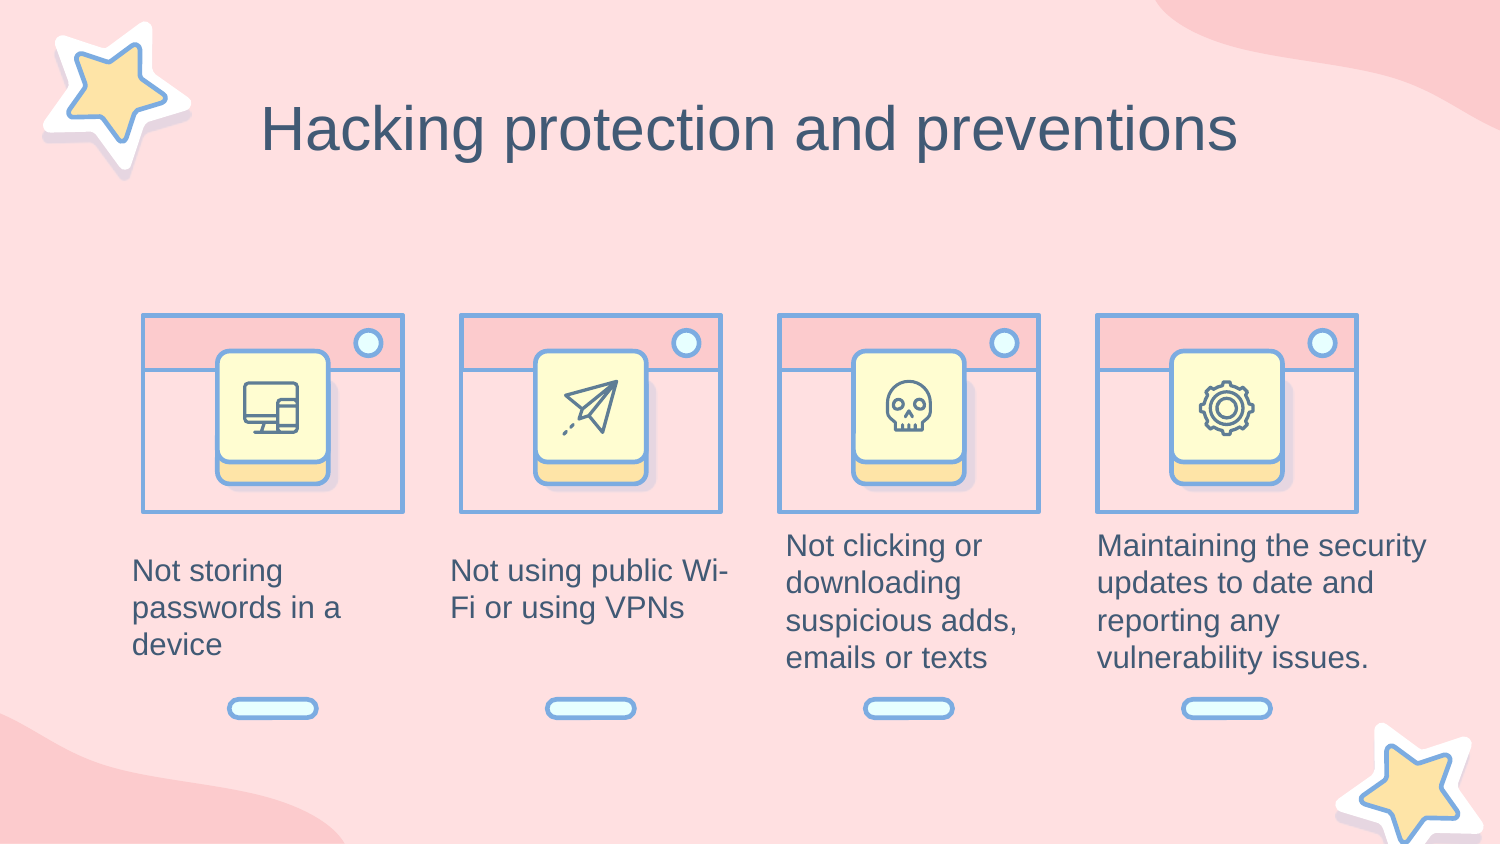

# Hacking protection and preventions

Not storing passwords in a device

Not using public Wi-Fi or using VPNs

Not clicking or downloading  suspicious adds, emails or texts

Maintaining the security updates to date and reporting any vulnerability issues.